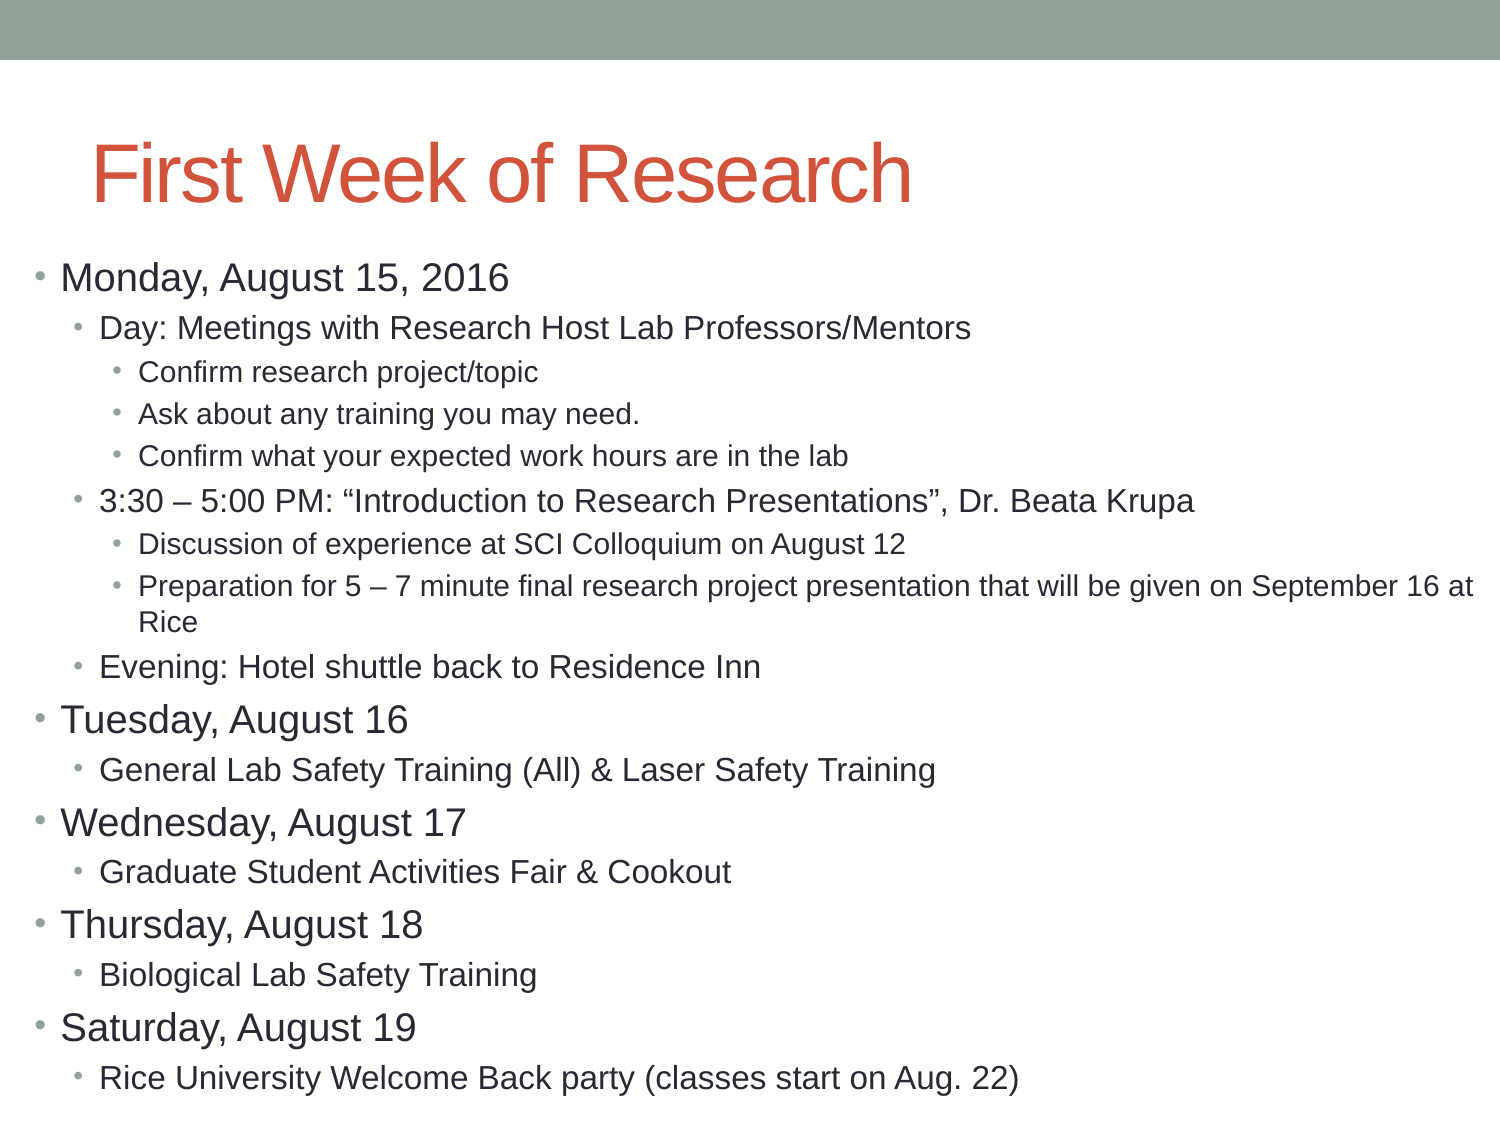

# First Week of Research
Monday, August 15, 2016
Day: Meetings with Research Host Lab Professors/Mentors
Confirm research project/topic
Ask about any training you may need.
Confirm what your expected work hours are in the lab
3:30 – 5:00 PM: “Introduction to Research Presentations”, Dr. Beata Krupa
Discussion of experience at SCI Colloquium on August 12
Preparation for 5 – 7 minute final research project presentation that will be given on September 16 at Rice
Evening: Hotel shuttle back to Residence Inn
Tuesday, August 16
General Lab Safety Training (All) & Laser Safety Training
Wednesday, August 17
Graduate Student Activities Fair & Cookout
Thursday, August 18
Biological Lab Safety Training
Saturday, August 19
Rice University Welcome Back party (classes start on Aug. 22)